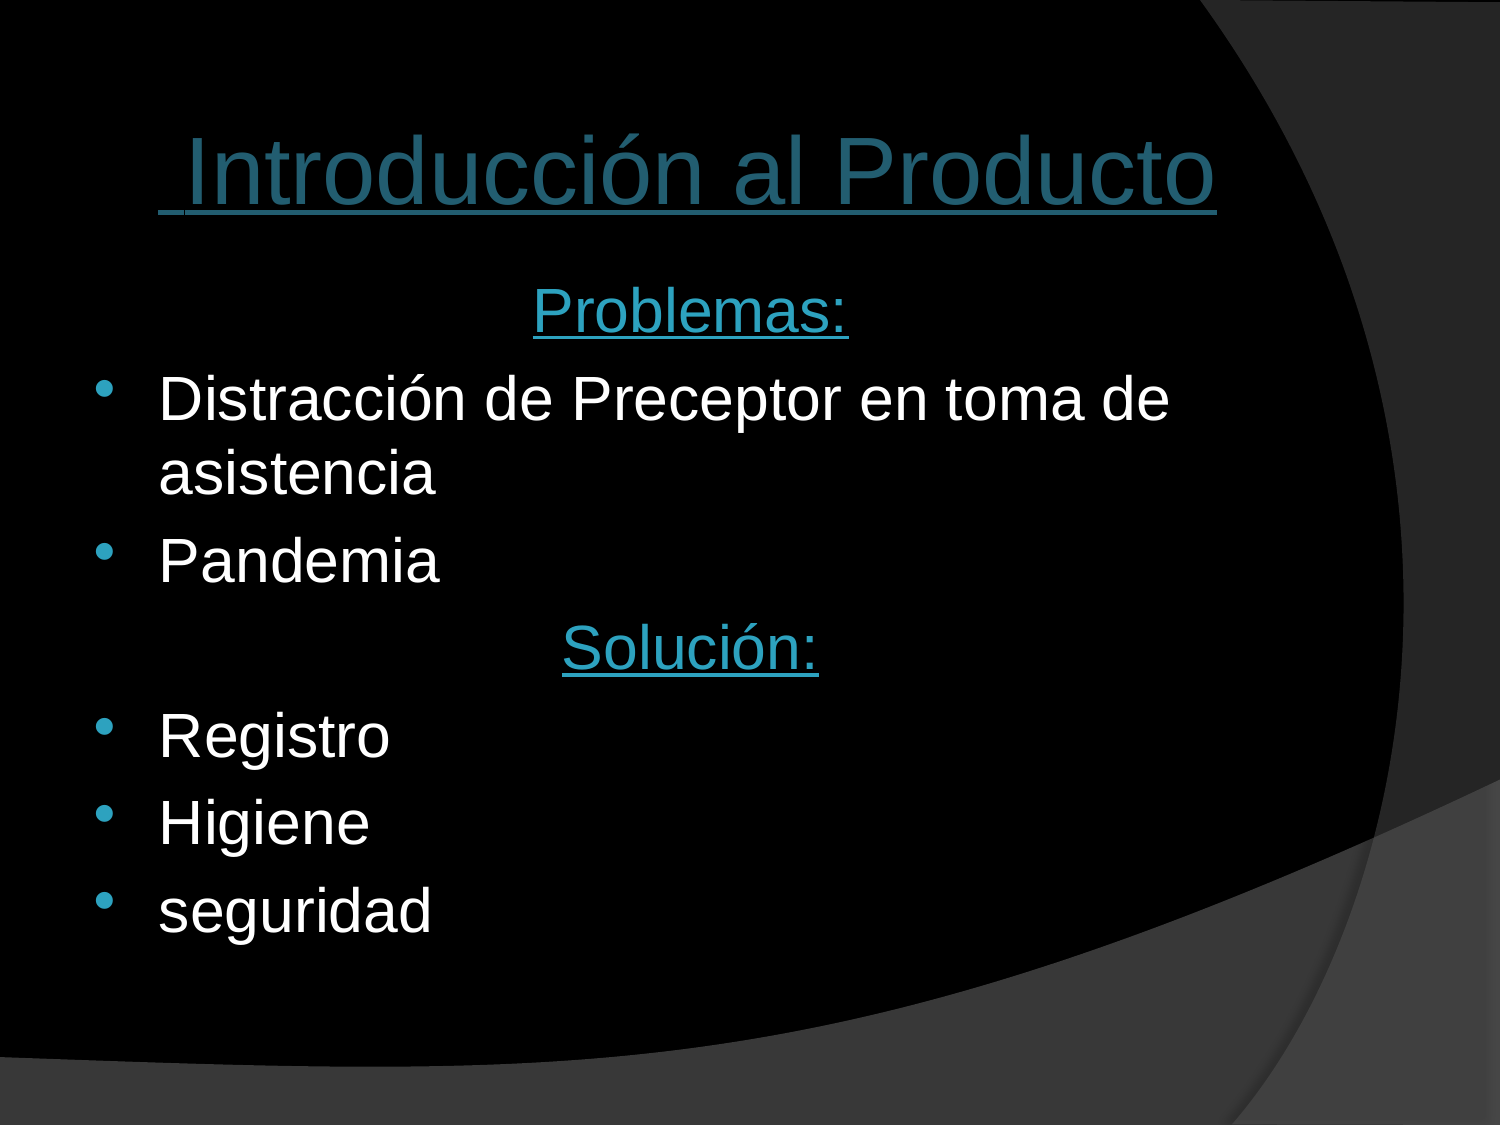

# Introducción al Producto
Problemas:
Distracción de Preceptor en toma de asistencia
Pandemia
Solución:
Registro
Higiene
seguridad